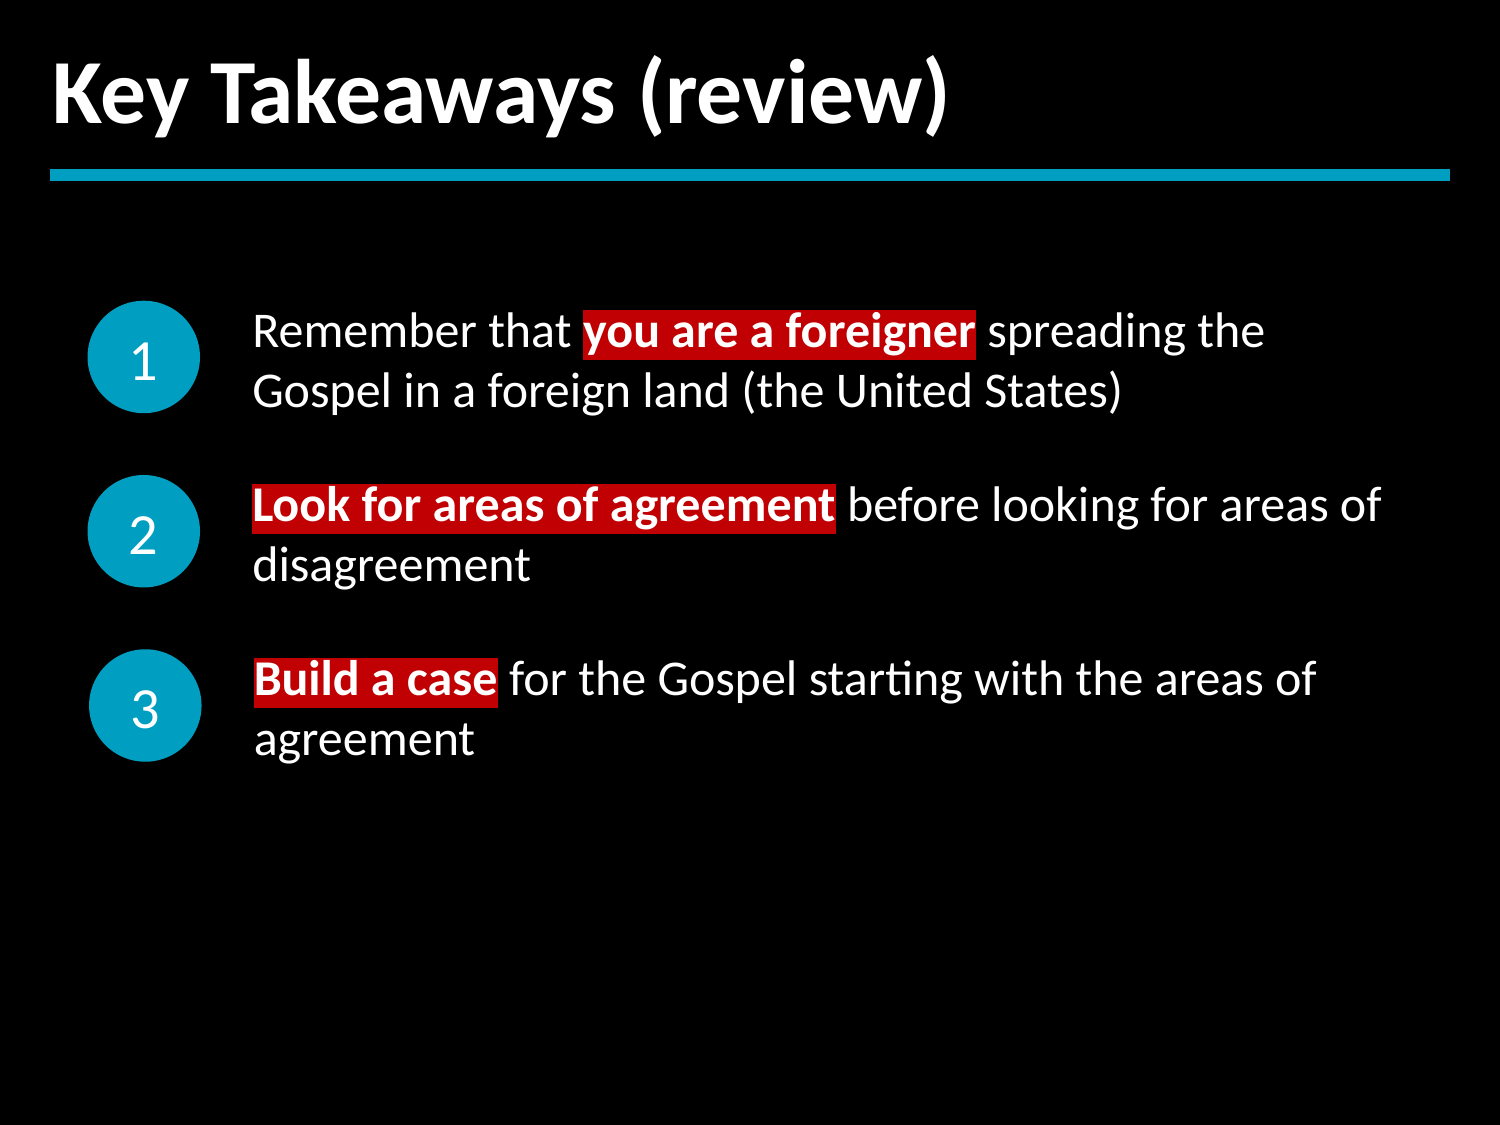

Key Takeaways (review)
1
Remember that you are a foreigner spreading the Gospel in a foreign land (the United States)
2
Look for areas of agreement before looking for areas of disagreement
3
Build a case for the Gospel starting with the areas of agreement